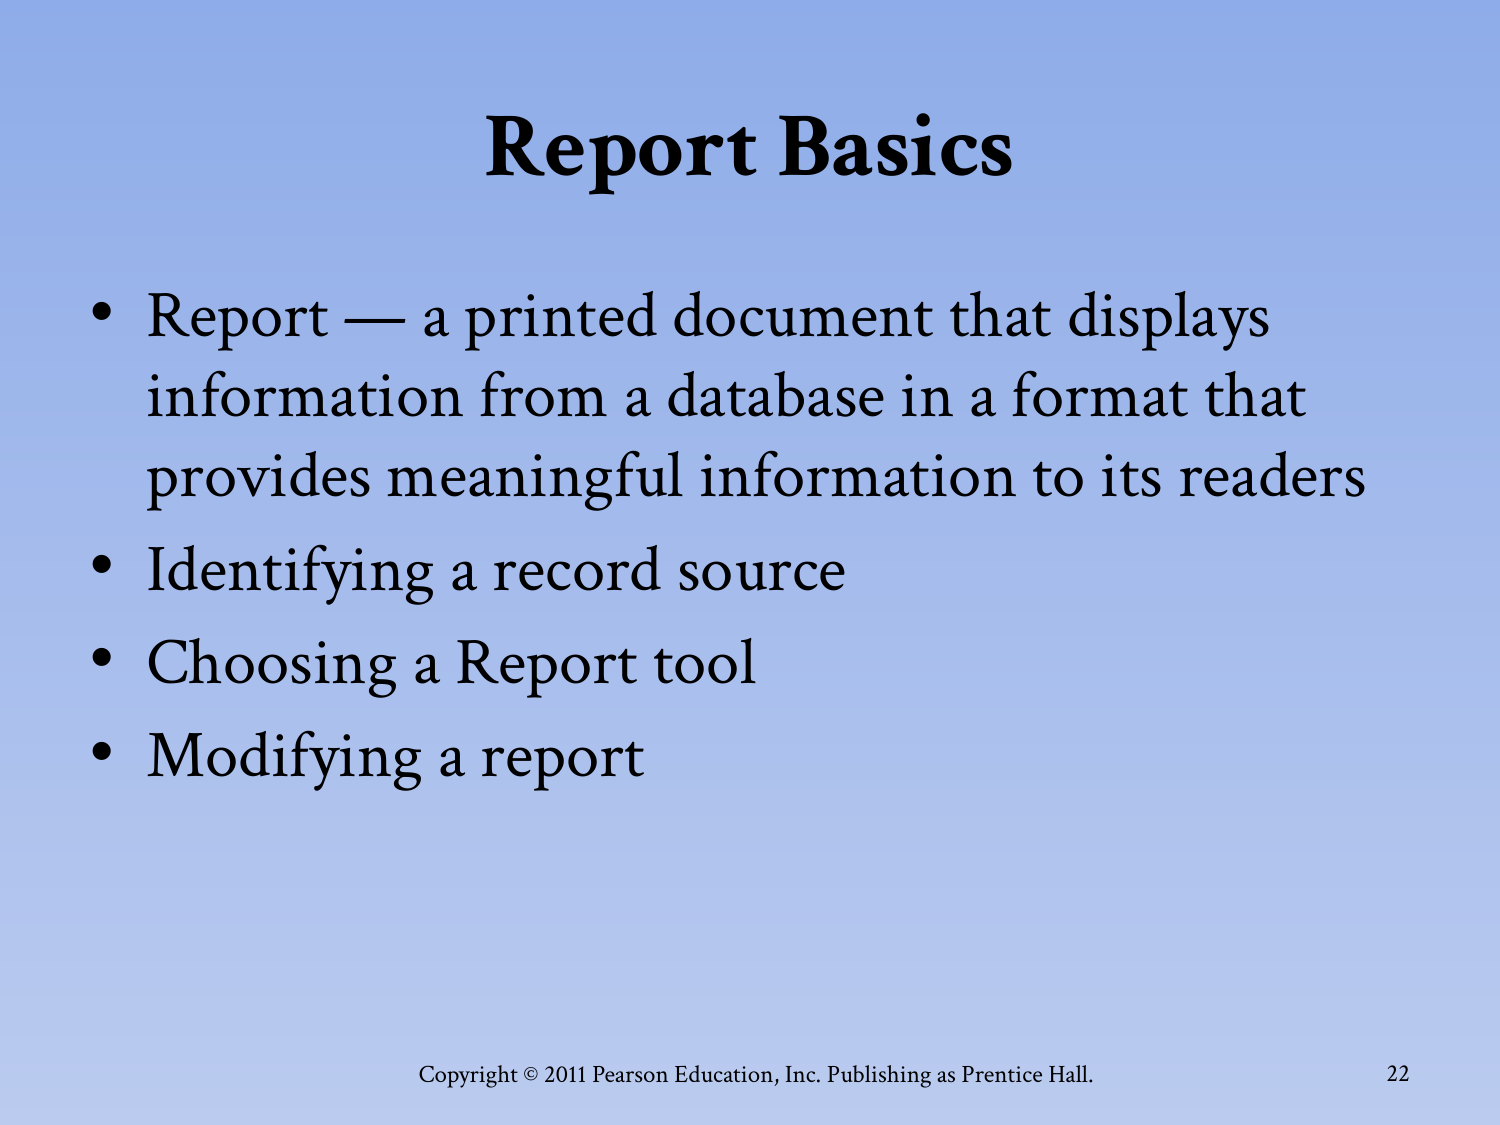

# Report Basics
Report — a printed document that displays information from a database in a format that provides meaningful information to its readers
Identifying a record source
Choosing a Report tool
Modifying a report

Copyright © 2011 Pearson Education, Inc. Publishing as Prentice Hall.

22